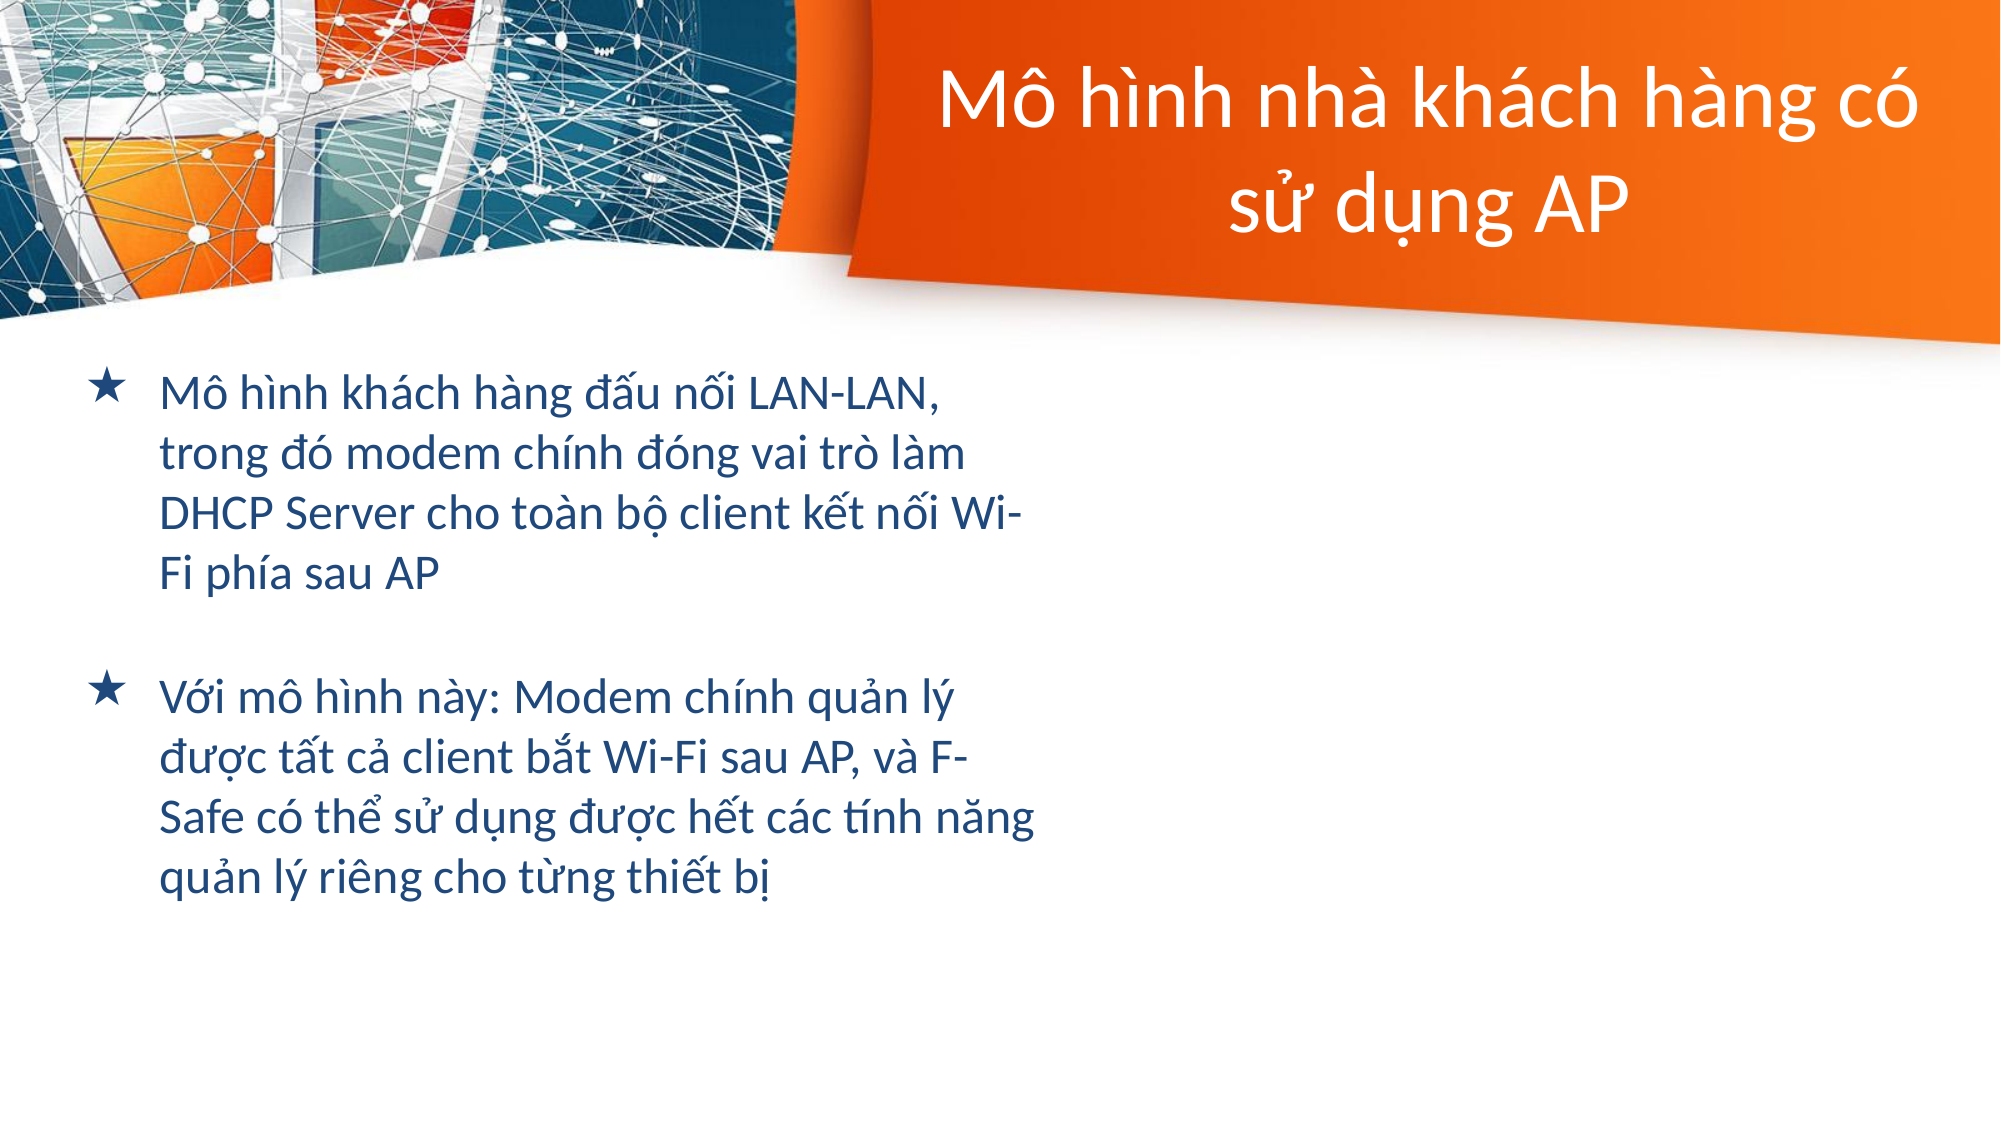

# Mô hình nhà khách hàng có sử dụng AP
Mô hình khách hàng đấu nối LAN-LAN, trong đó modem chính đóng vai trò làm DHCP Server cho toàn bộ client kết nối Wi-Fi phía sau AP
Với mô hình này: Modem chính quản lý được tất cả client bắt Wi-Fi sau AP, và F-Safe có thể sử dụng được hết các tính năng quản lý riêng cho từng thiết bị